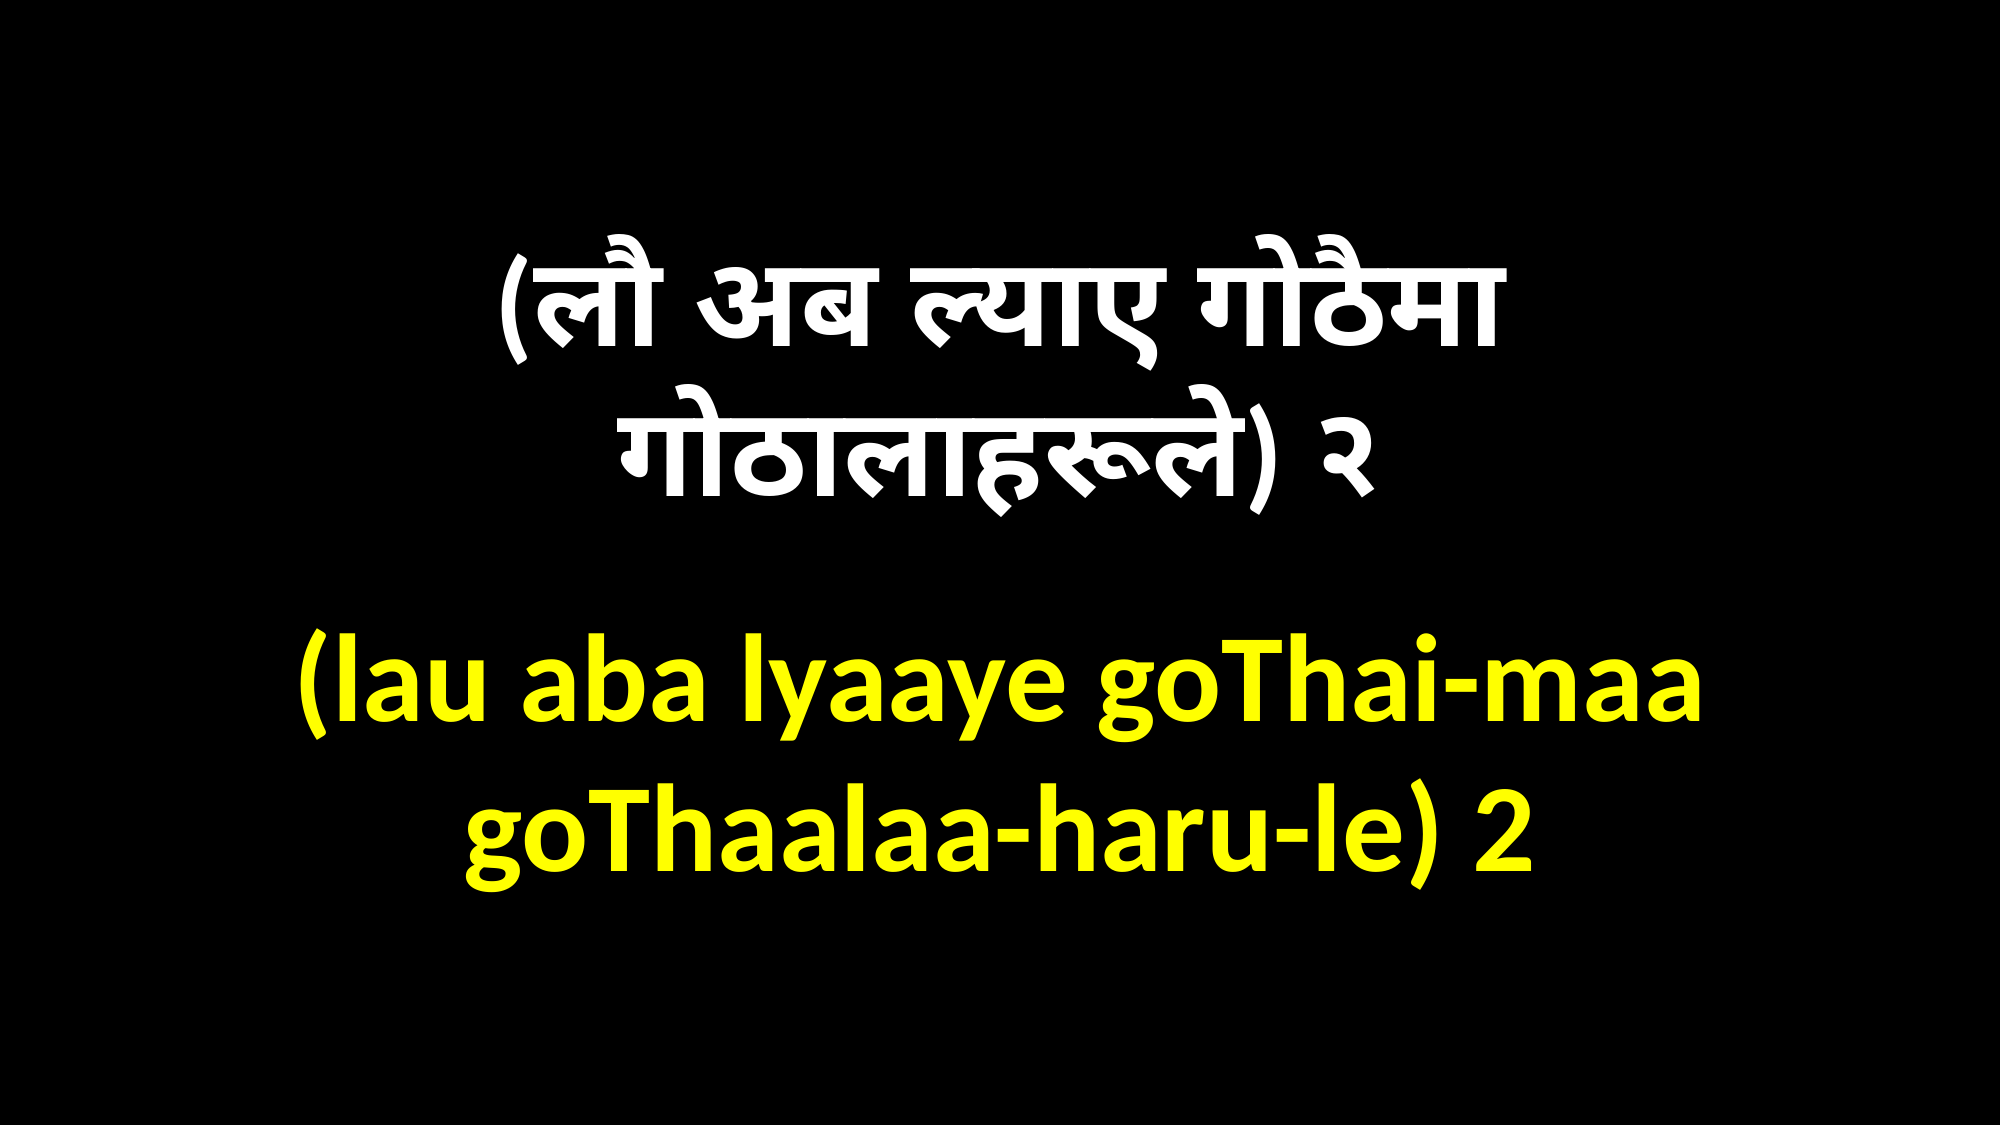

(लौ अब ल्याए गोठैमा
गोठालाहरूले) २

(lau aba lyaaye goThai-maa
goThaalaa-haru-le) 2